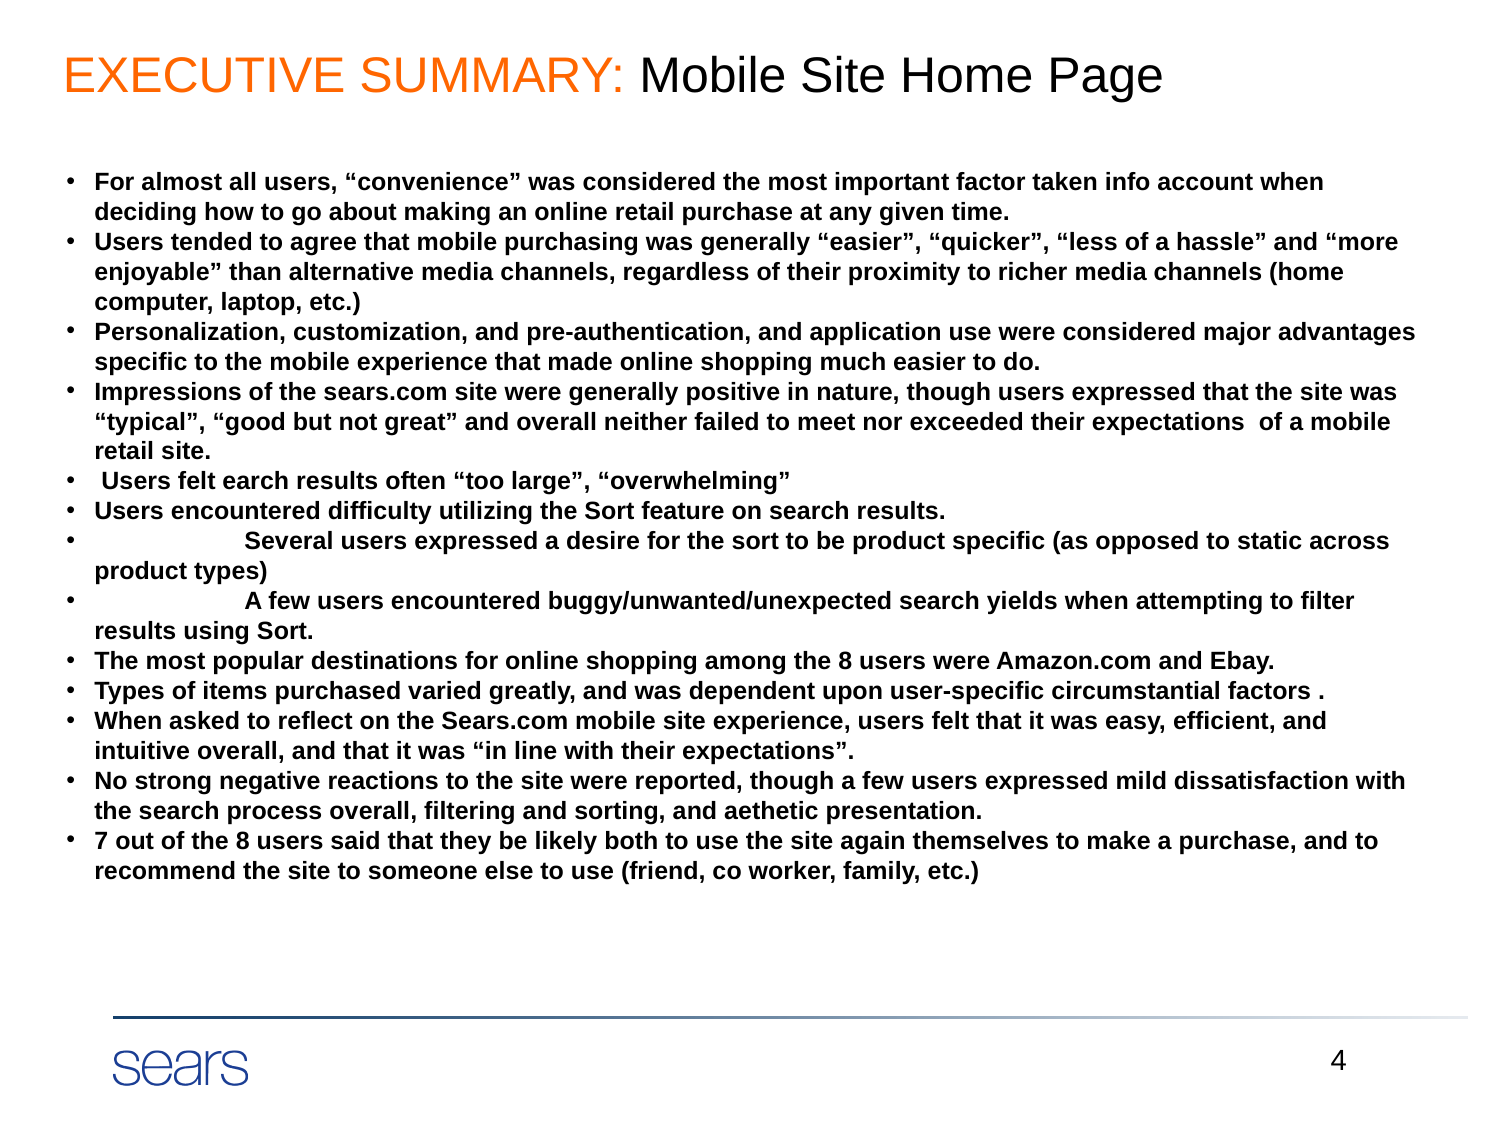

# EXECUTIVE SUMMARY: Mobile Site Home Page
For almost all users, “convenience” was considered the most important factor taken info account when deciding how to go about making an online retail purchase at any given time.
Users tended to agree that mobile purchasing was generally “easier”, “quicker”, “less of a hassle” and “more enjoyable” than alternative media channels, regardless of their proximity to richer media channels (home computer, laptop, etc.)
Personalization, customization, and pre-authentication, and application use were considered major advantages specific to the mobile experience that made online shopping much easier to do.
Impressions of the sears.com site were generally positive in nature, though users expressed that the site was “typical”, “good but not great” and overall neither failed to meet nor exceeded their expectations  of a mobile retail site.
 Users felt earch results often “too large”, “overwhelming”
Users encountered difficulty utilizing the Sort feature on search results.
	Several users expressed a desire for the sort to be product specific (as opposed to static across product types)
	A few users encountered buggy/unwanted/unexpected search yields when attempting to filter results using Sort.
The most popular destinations for online shopping among the 8 users were Amazon.com and Ebay.
Types of items purchased varied greatly, and was dependent upon user-specific circumstantial factors .
When asked to reflect on the Sears.com mobile site experience, users felt that it was easy, efficient, and intuitive overall, and that it was “in line with their expectations”.
No strong negative reactions to the site were reported, though a few users expressed mild dissatisfaction with the search process overall, filtering and sorting, and aethetic presentation.
7 out of the 8 users said that they be likely both to use the site again themselves to make a purchase, and to recommend the site to someone else to use (friend, co worker, family, etc.)

4